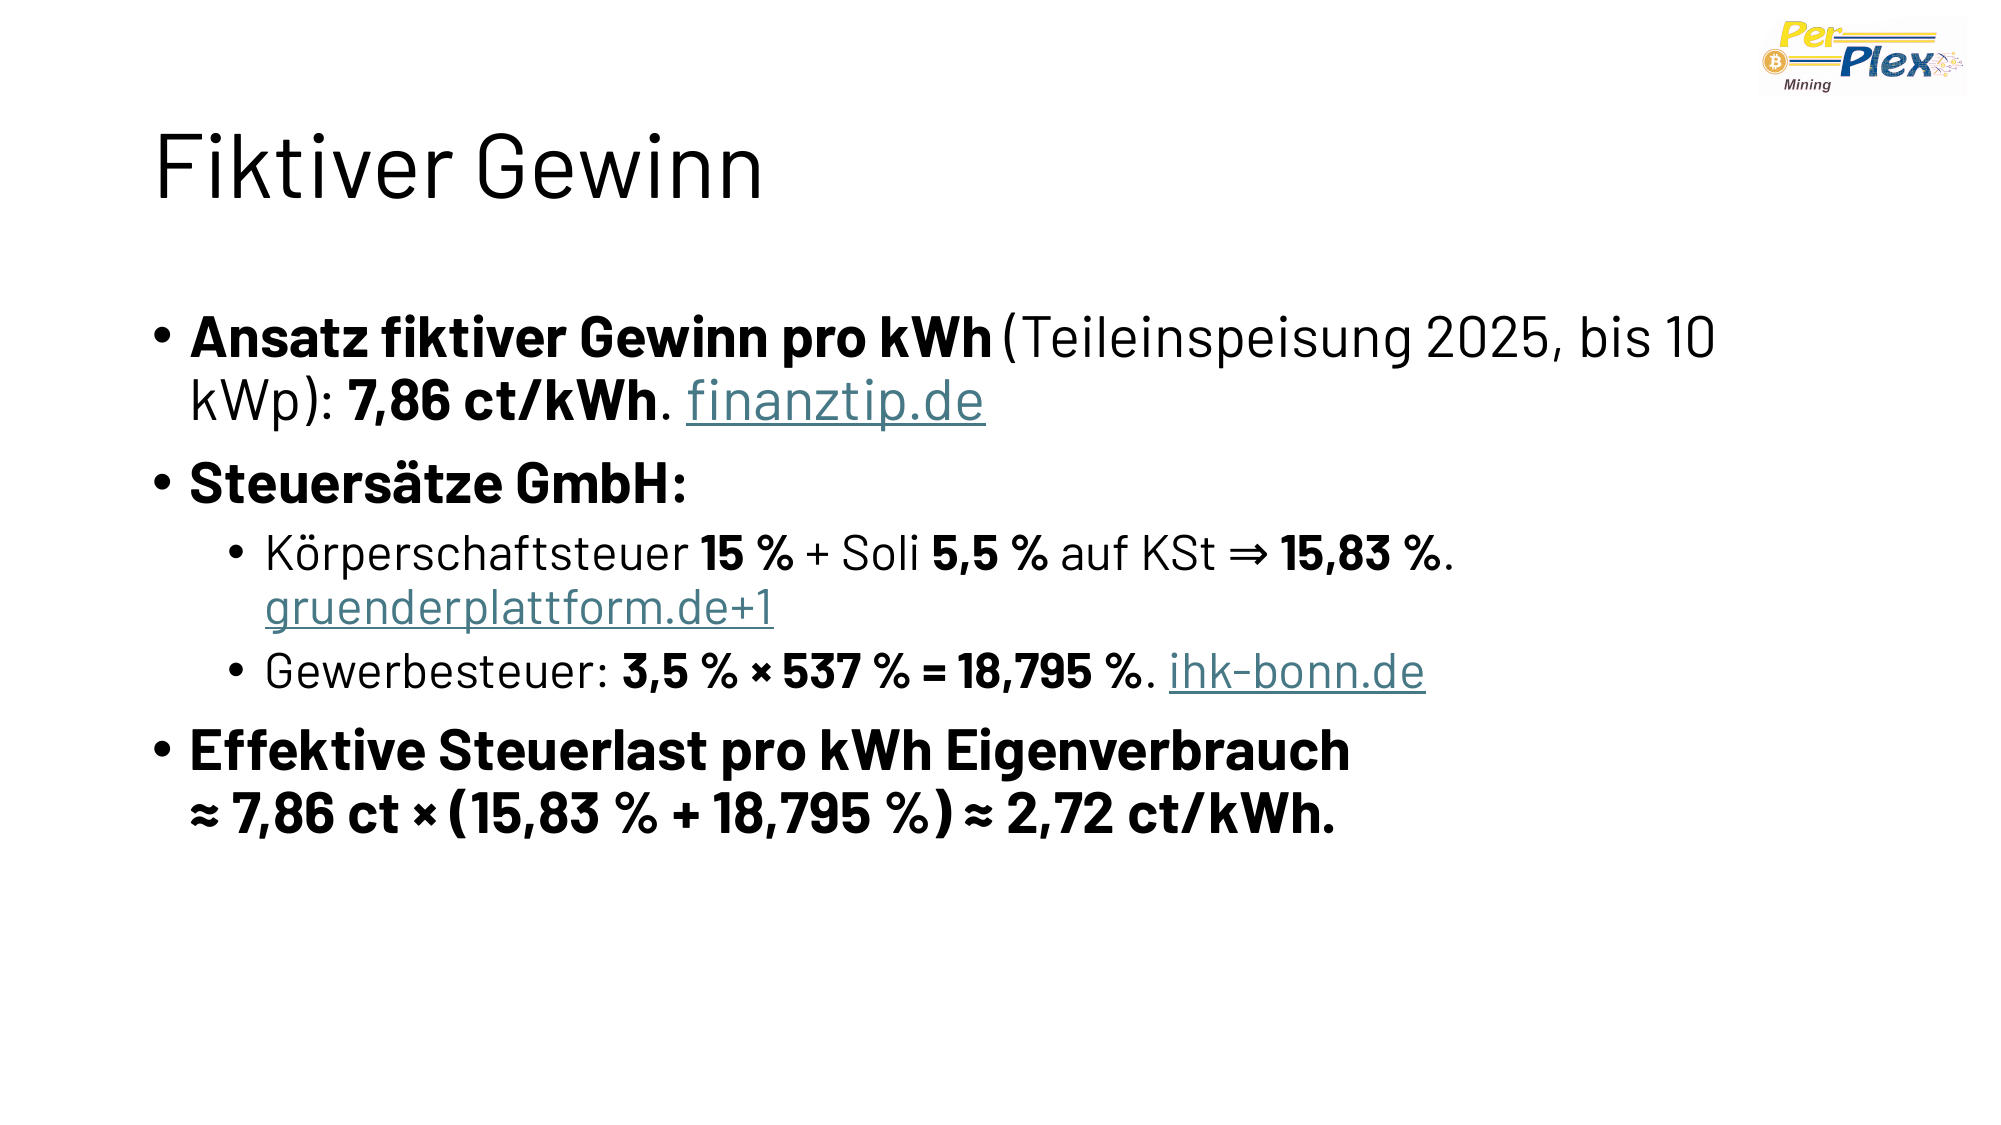

# Fiktiver Gewinn
Ansatz fiktiver Gewinn pro kWh (Teileinspeisung 2025, bis 10 kWp): 7,86 ct/kWh. finanztip.de
Steuersätze GmbH:
Körperschaftsteuer 15 % + Soli 5,5 % auf KSt ⇒ 15,83 %. gruenderplattform.de+1
Gewerbesteuer: 3,5 % × 537 % = 18,795 %. ihk-bonn.de
Effektive Steuerlast pro kWh Eigenverbrauch
≈ 7,86 ct × (15,83 % + 18,795 %) ≈ 2,72 ct/kWh.